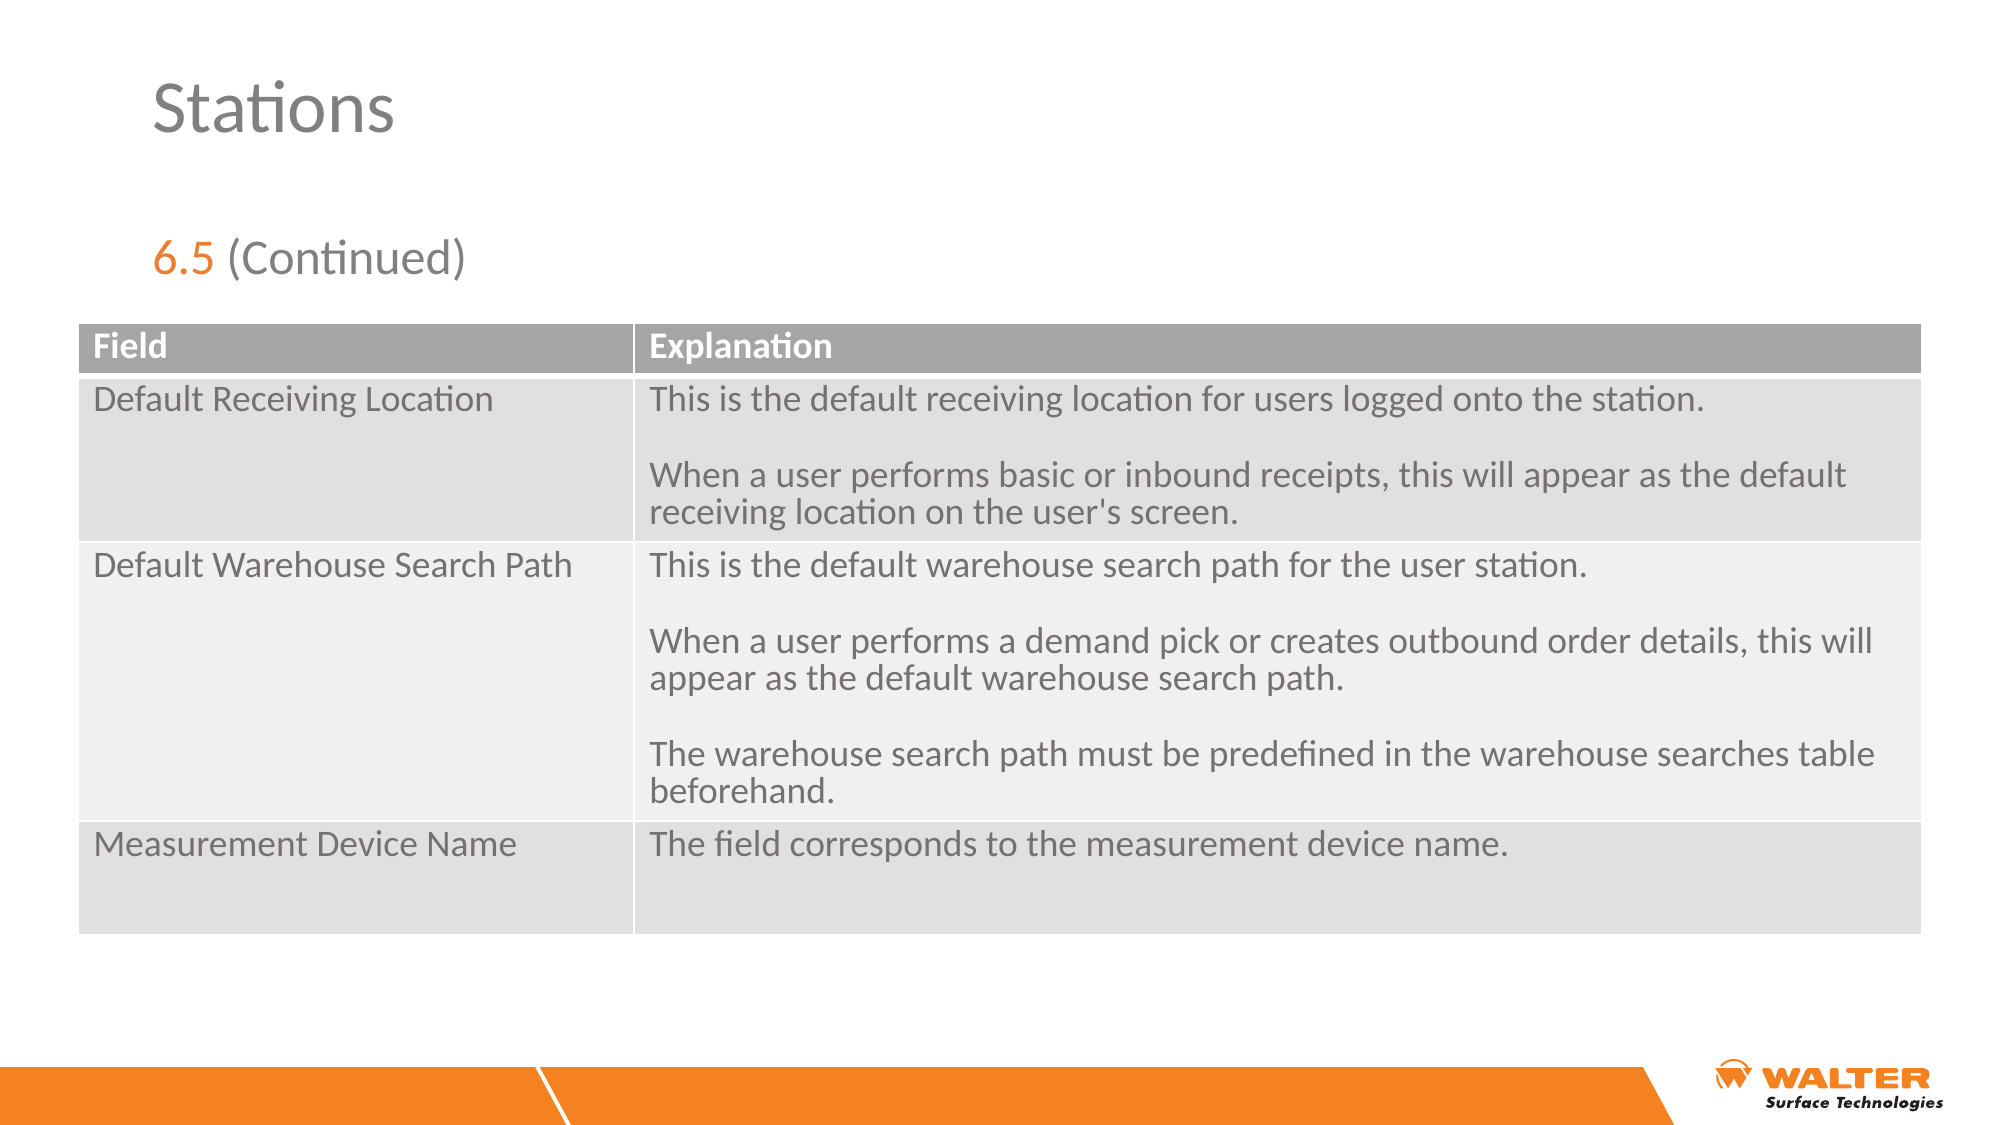

# Stations
6.5 (Continued)
| Field | Explanation |
| --- | --- |
| Default Receiving Location | This is the default receiving location for users logged onto the station. When a user performs basic or inbound receipts, this will appear as the default receiving location on the user's screen. |
| Default Warehouse Search Path | This is the default warehouse search path for the user station. When a user performs a demand pick or creates outbound order details, this will appear as the default warehouse search path. The warehouse search path must be predefined in the warehouse searches table beforehand. |
| Measurement Device Name | The field corresponds to the measurement device name. |